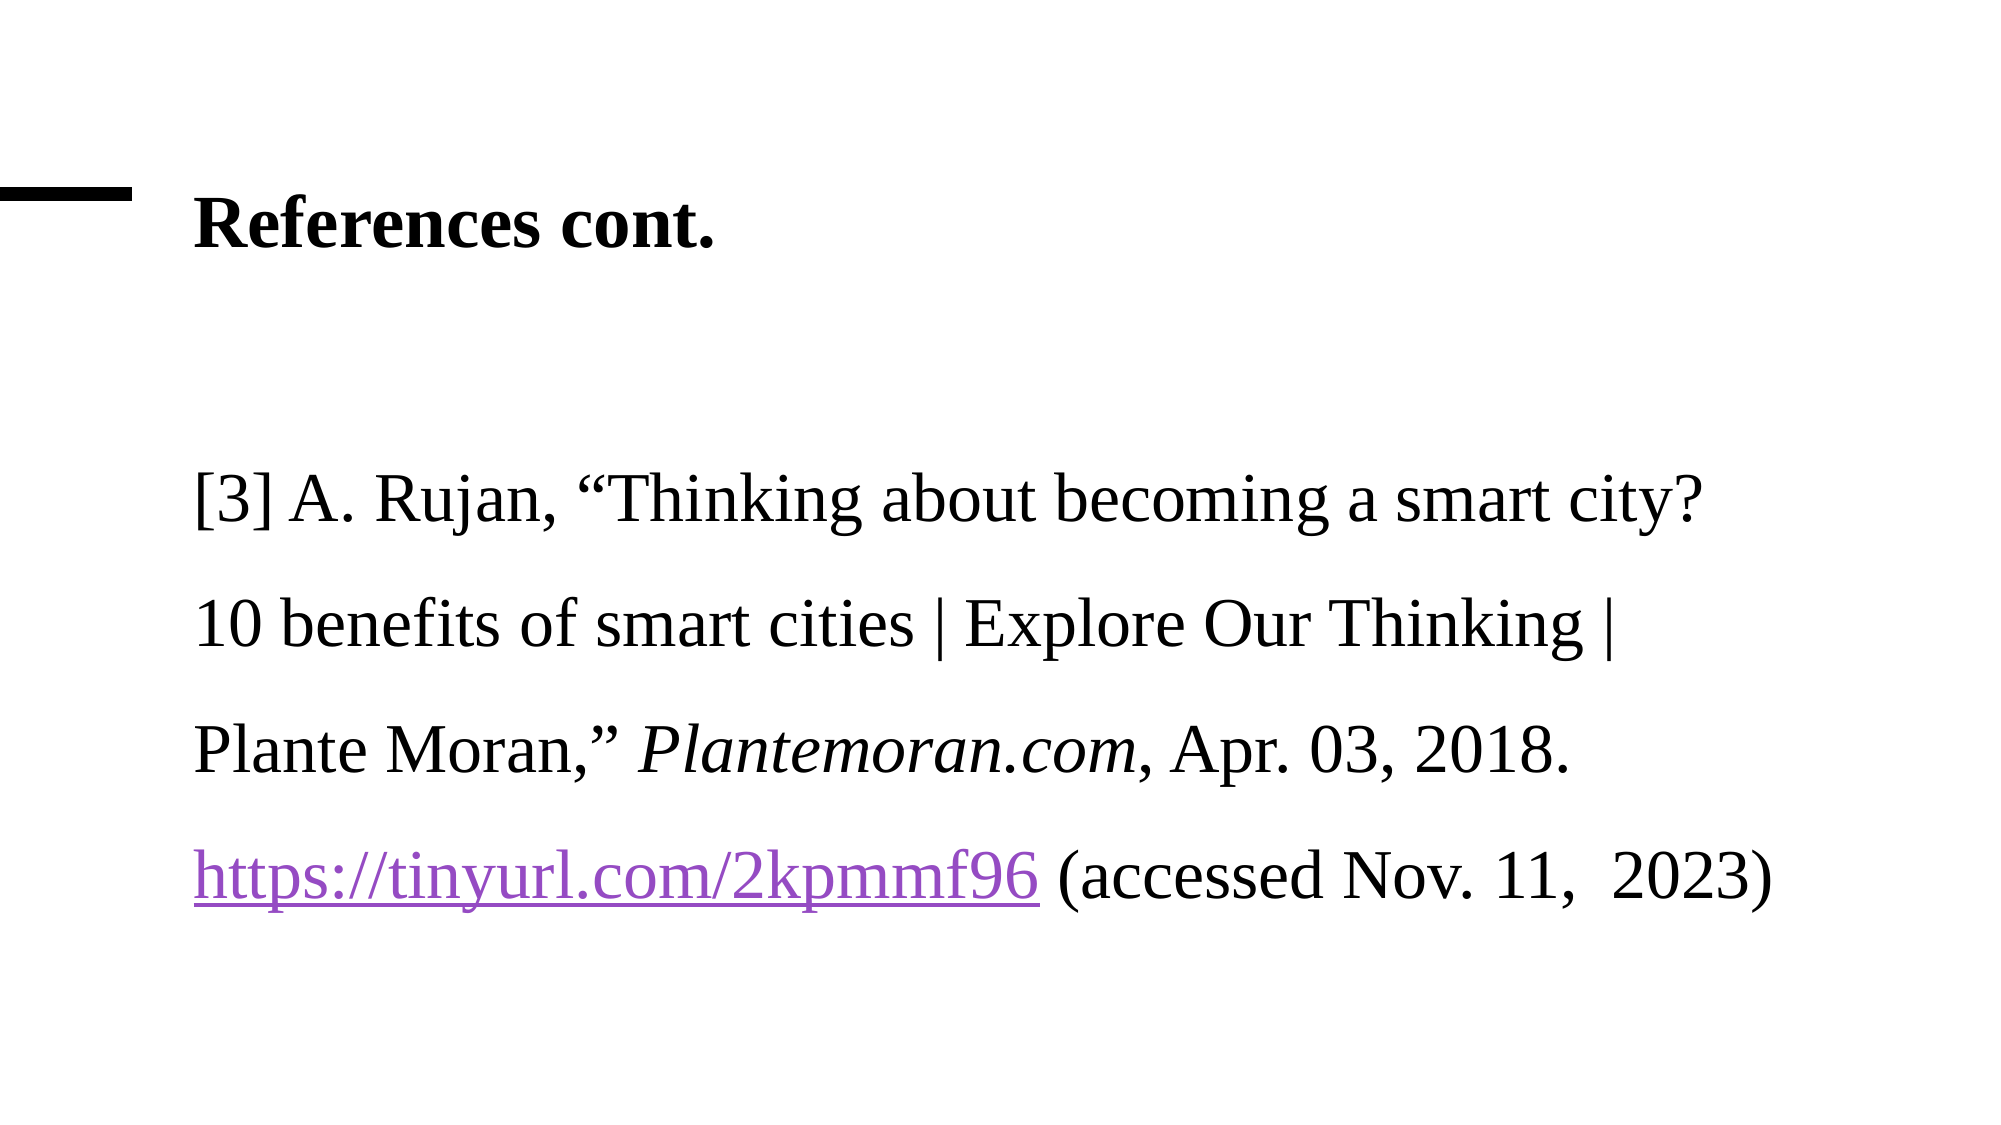

# References cont.
[3] A. Rujan, “Thinking about becoming a smart city? 10 benefits of smart cities | Explore Our Thinking | Plante Moran,” Plantemoran.com, Apr. 03, 2018. https://tinyurl.com/2kpmmf96 (accessed Nov. 11, 	2023)